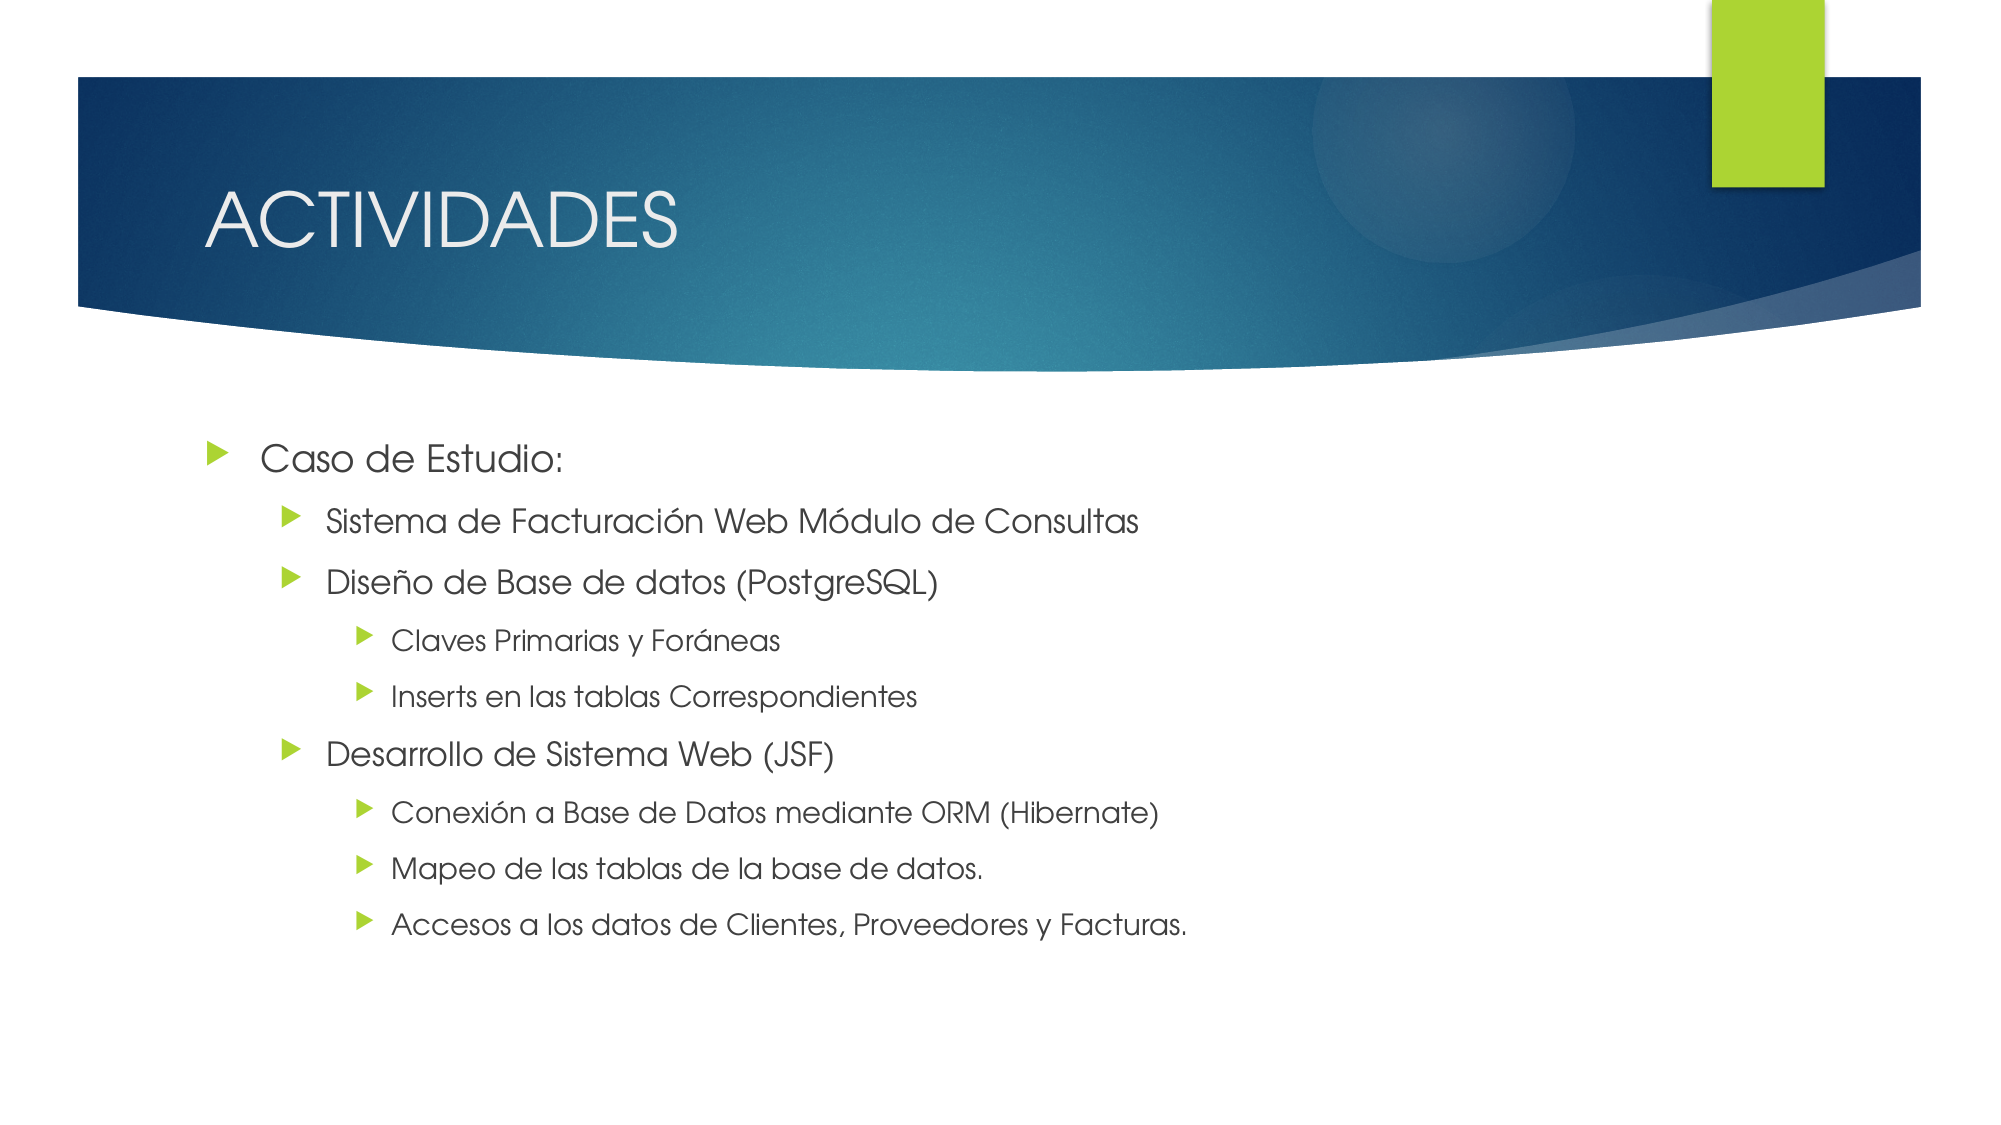

# ACTIVIDADES
Caso de Estudio:
Sistema de Facturación Web Módulo de Consultas
Diseño de Base de datos (PostgreSQL)
Claves Primarias y Foráneas
Inserts en las tablas Correspondientes
Desarrollo de Sistema Web (JSF)
Conexión a Base de Datos mediante ORM (Hibernate)
Mapeo de las tablas de la base de datos.
Accesos a los datos de Clientes, Proveedores y Facturas.